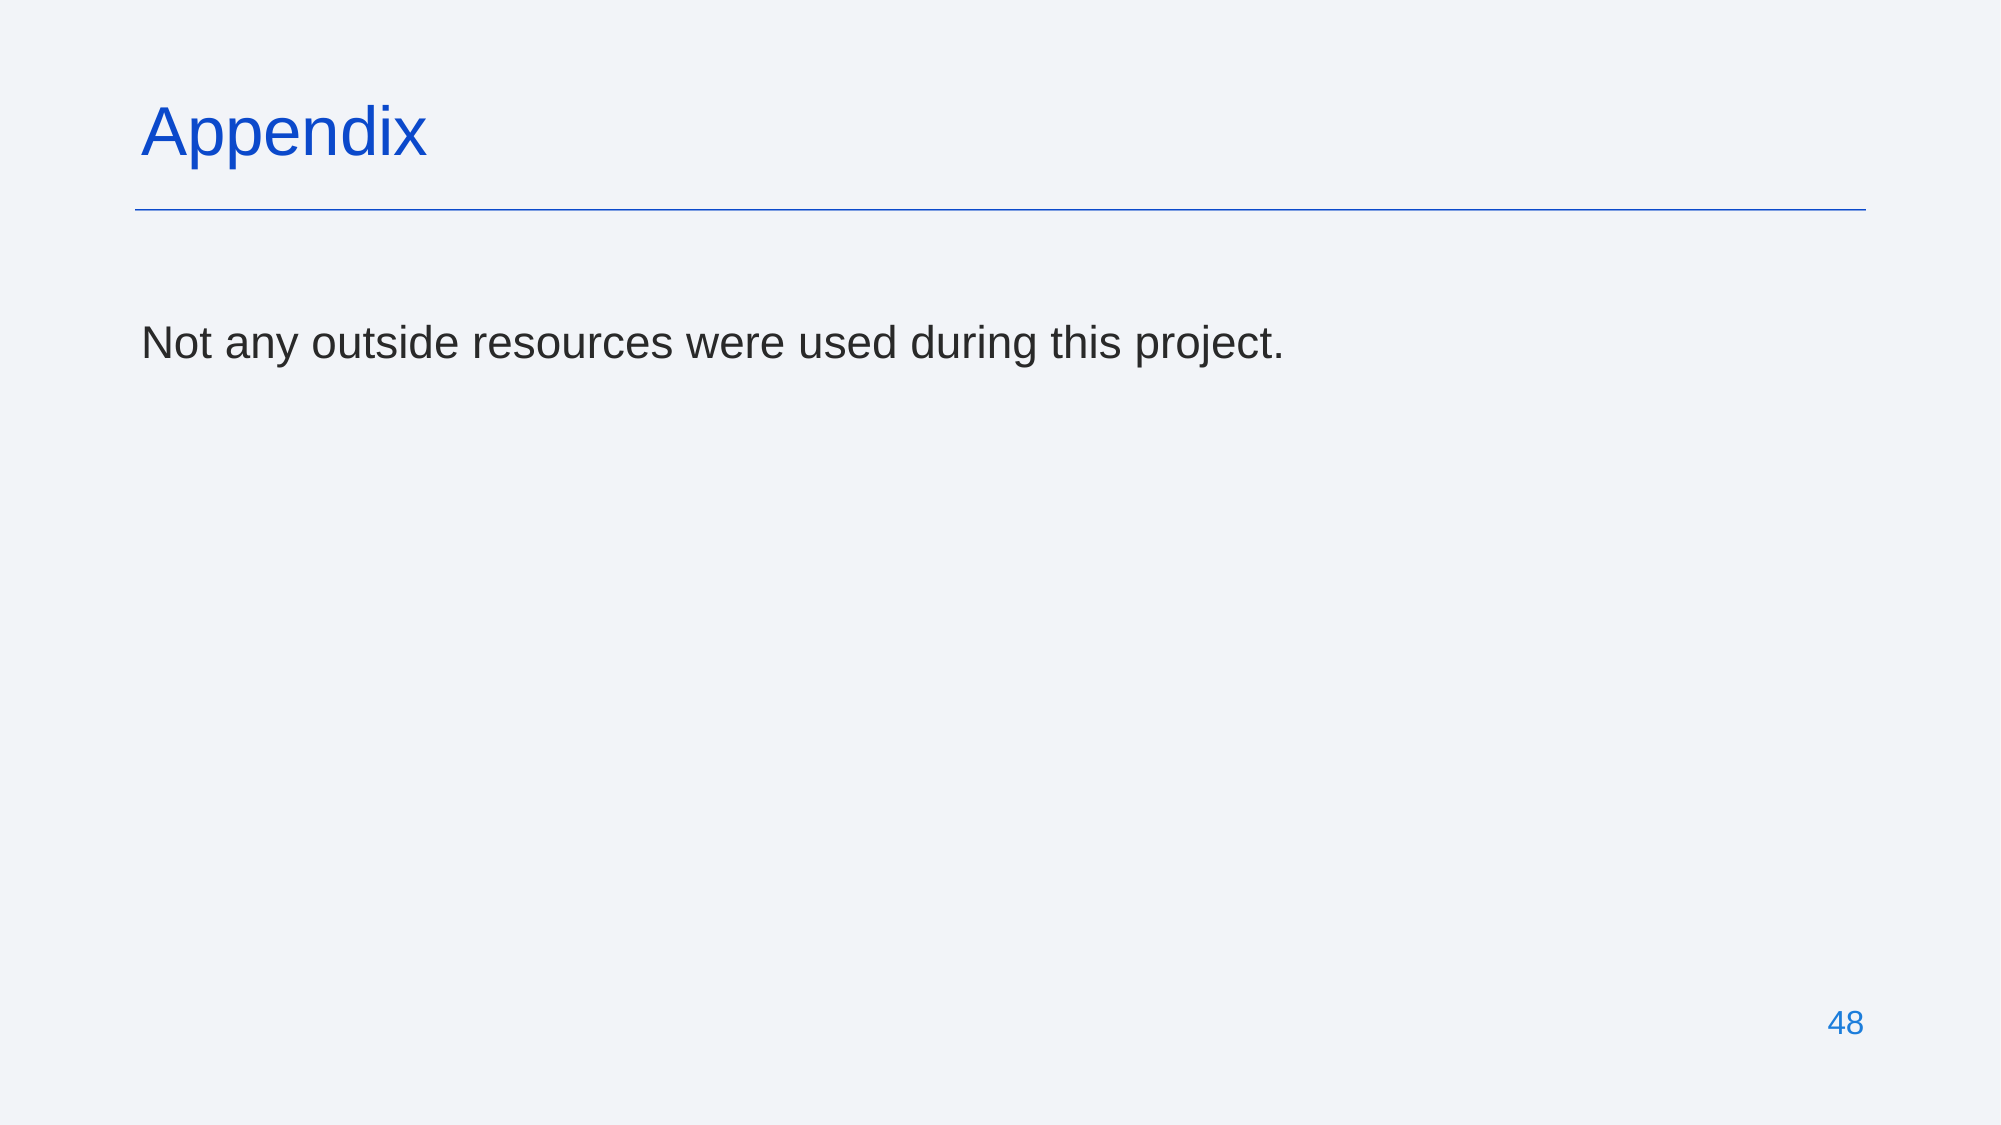

Appendix
Not any outside resources were used during this project.
48